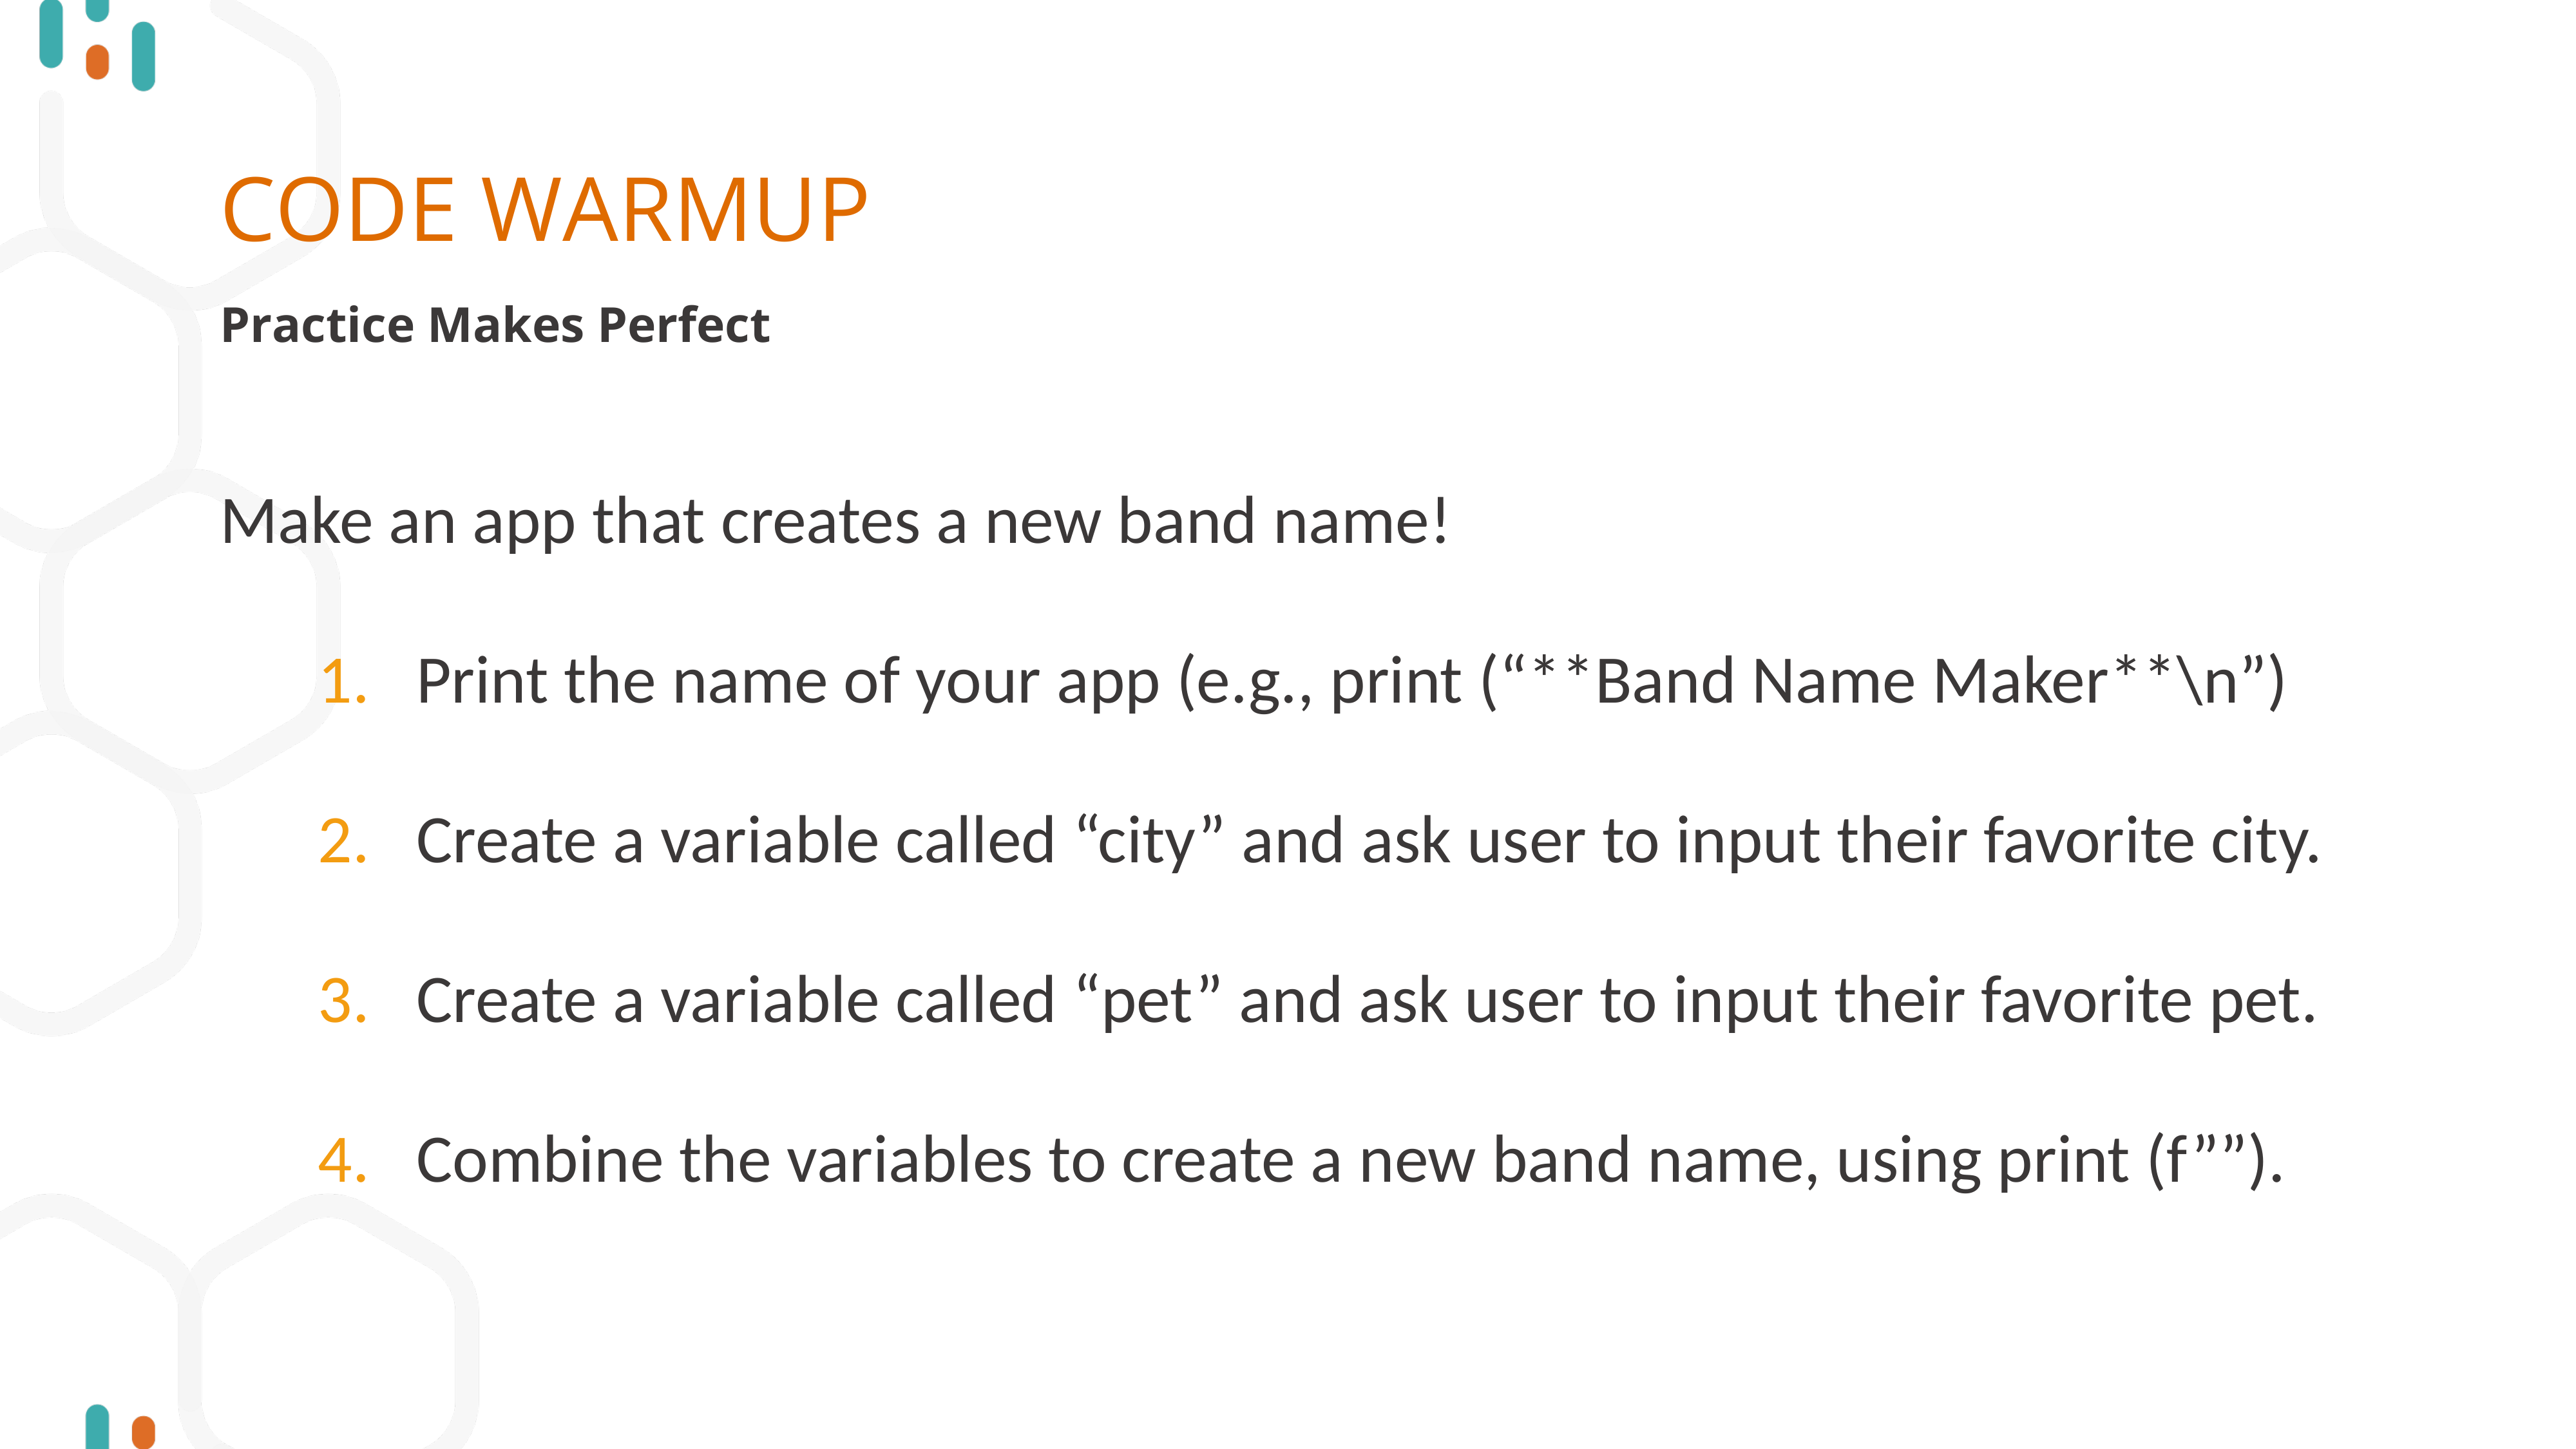

# CODE WARMUP
Practice Makes Perfect
Make an app that creates a new band name!
Print the name of your app (e.g., print (“**Band Name Maker**\n”)
Create a variable called “city” and ask user to input their favorite city.
Create a variable called “pet” and ask user to input their favorite pet.
Combine the variables to create a new band name, using print (f””).